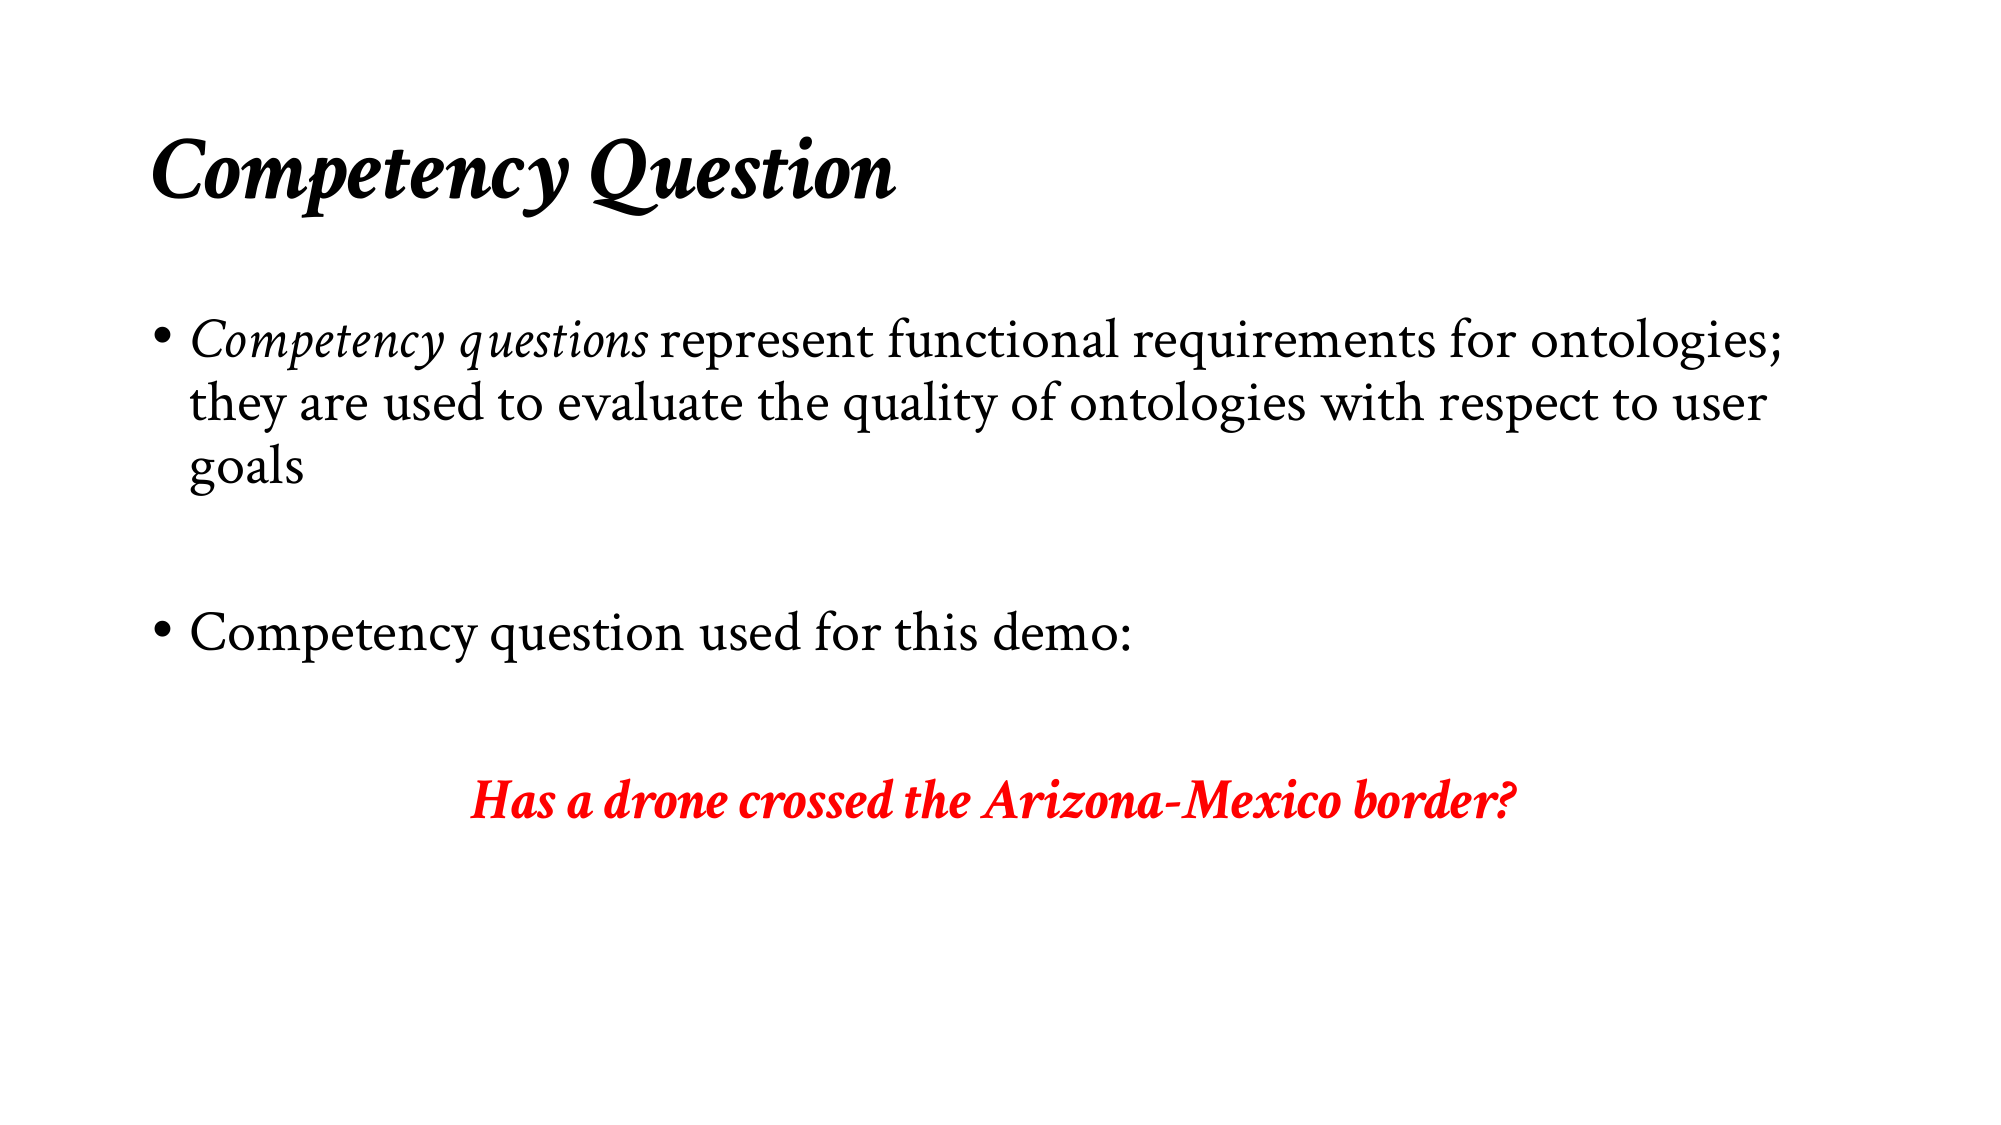

# Competency Question
Competency questions represent functional requirements for ontologies; they are used to evaluate the quality of ontologies with respect to user goals

Competency question used for this demo:

Has a drone crossed the Arizona-Mexico border?